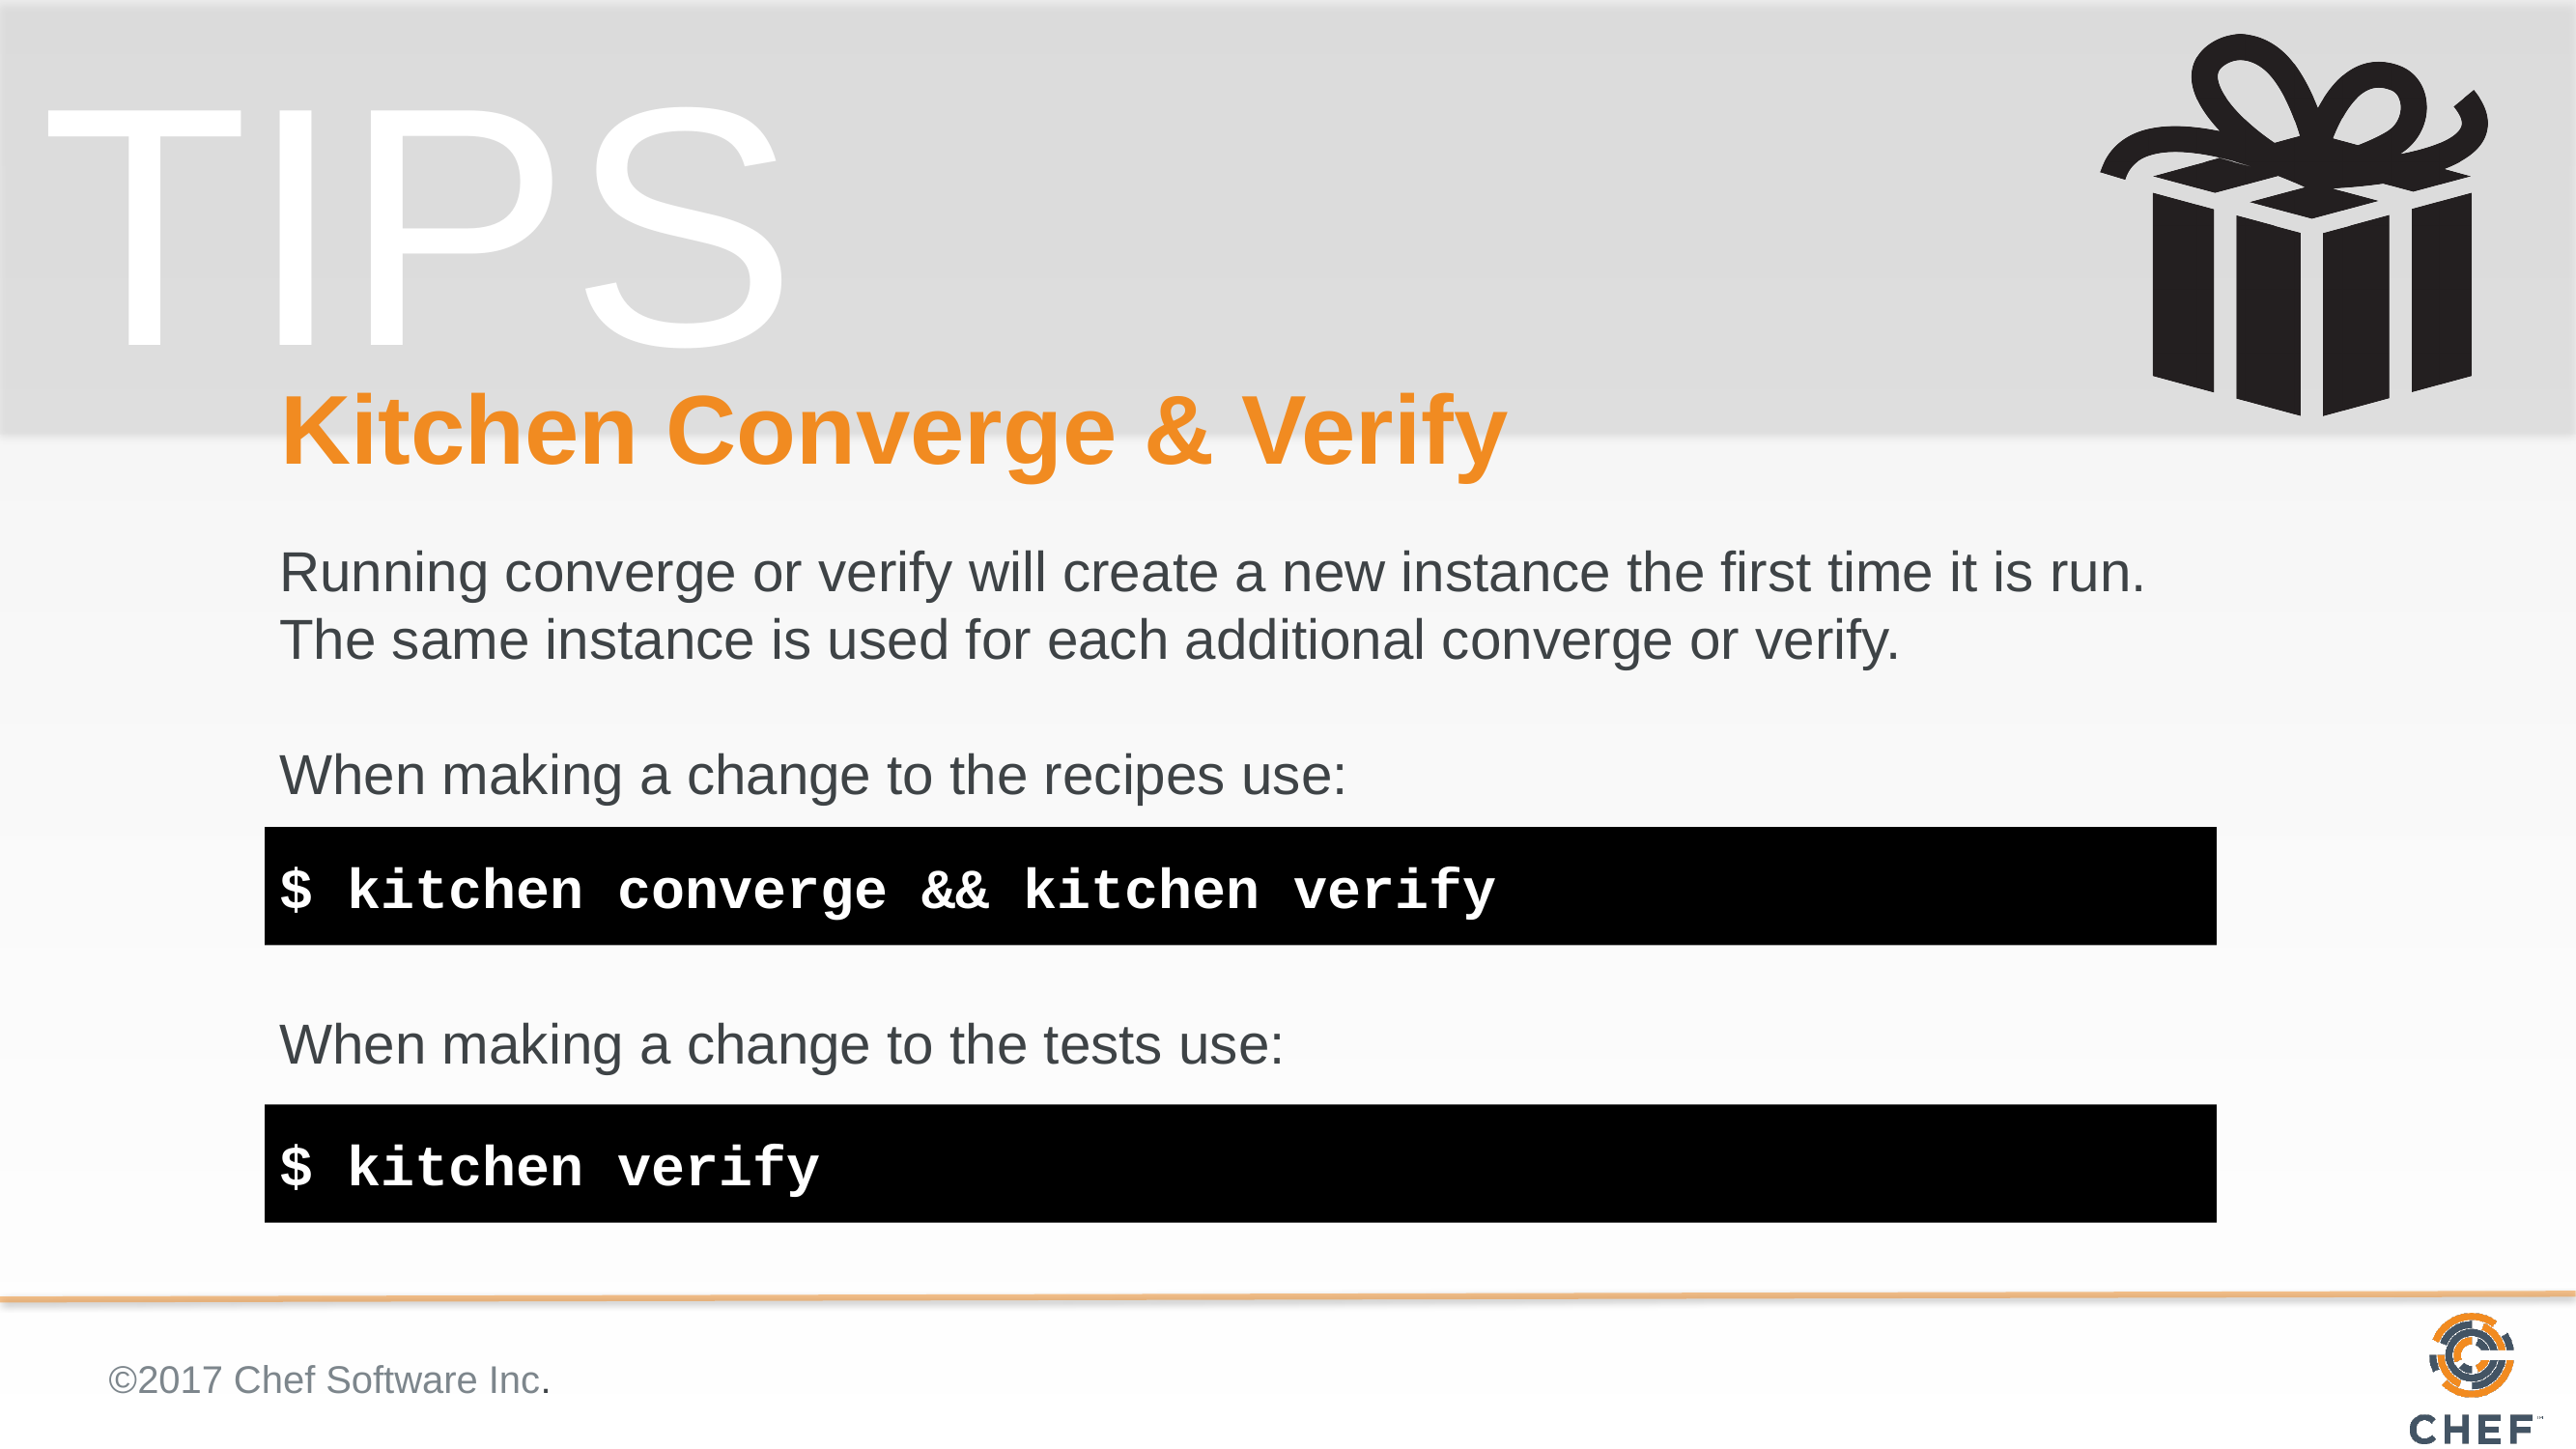

# Kitchen Converge & Verify
Running converge or verify will create a new instance the first time it is run. The same instance is used for each additional converge or verify.

When making a change to the recipes use:

When making a change to the tests use:

$ kitchen converge && kitchen verify
$ kitchen verify